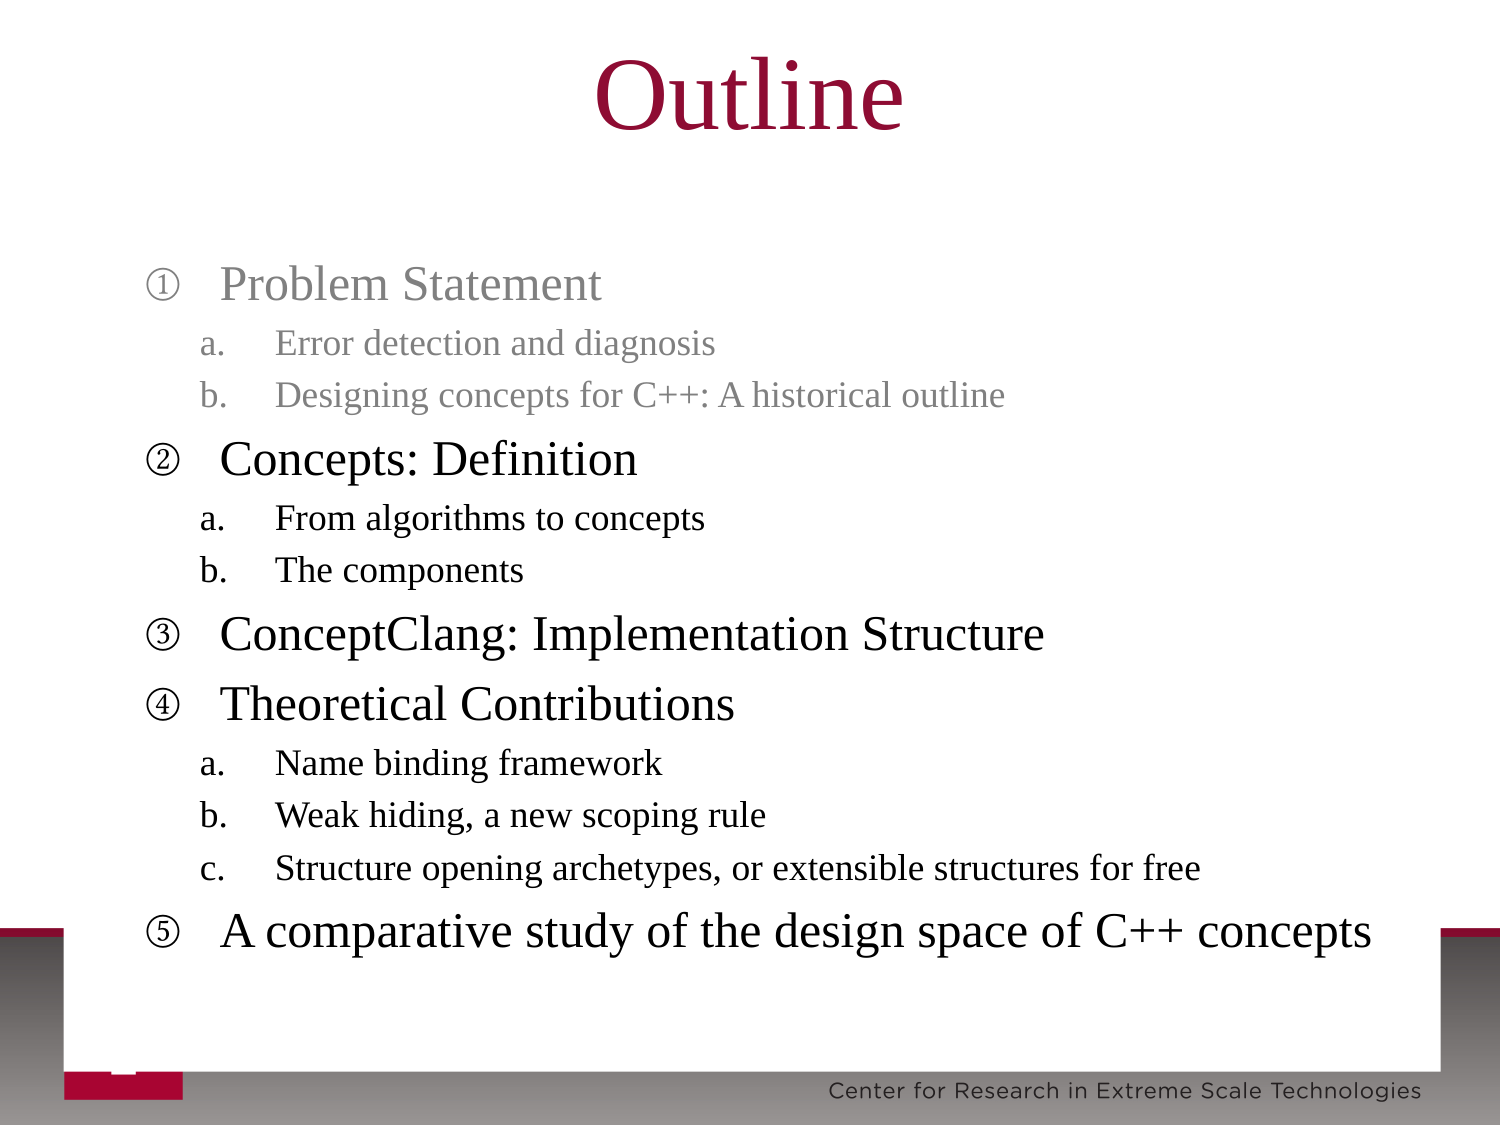

# Outline
Problem Statement
Error detection and diagnosis
Designing concepts for C++: A historical outline
Concepts: Definition
From algorithms to concepts
The components
ConceptClang: Implementation Structure
Theoretical Contributions
Name binding framework
Weak hiding, a new scoping rule
Structure opening archetypes, or extensible structures for free
A comparative study of the design space of C++ concepts